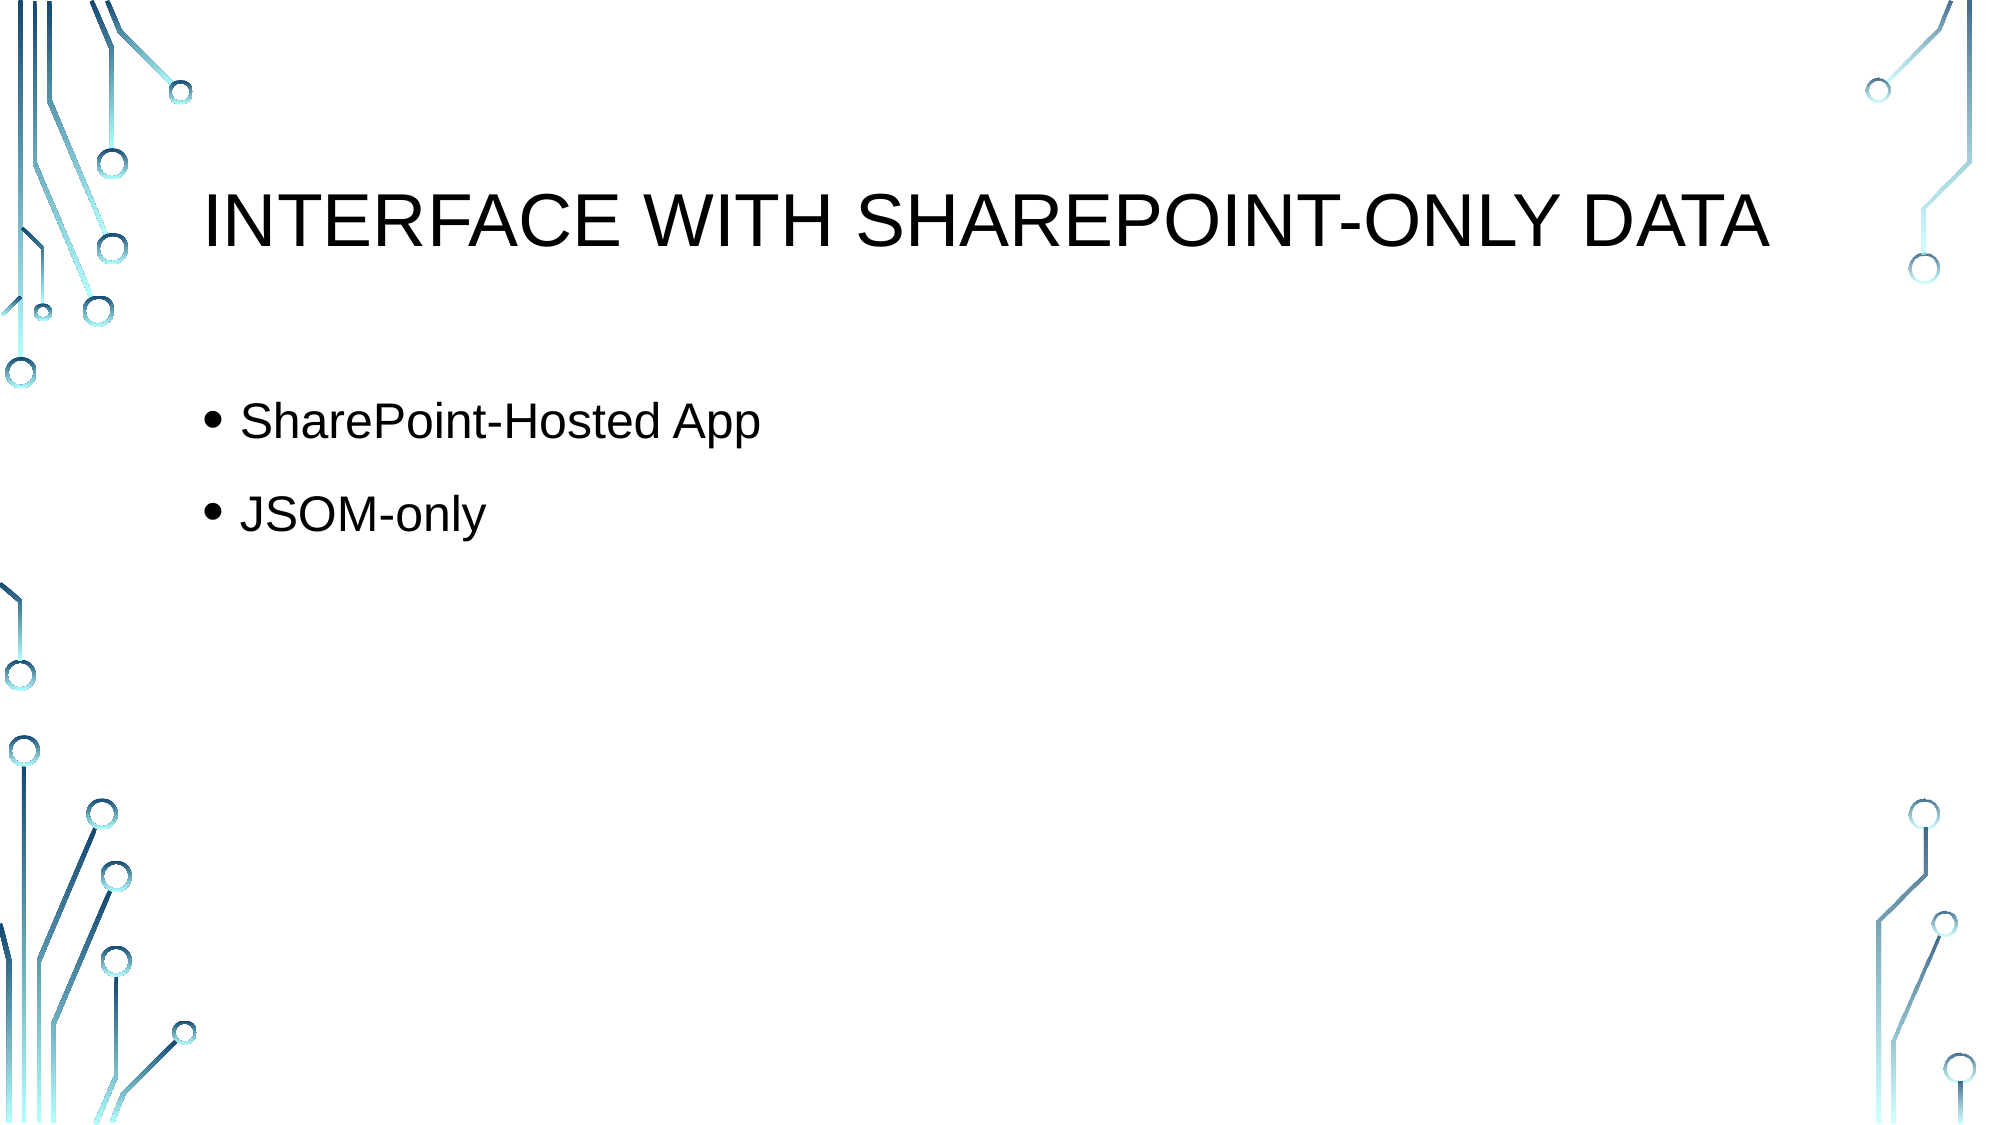

# Interface with SharePoint-Only Data
SharePoint-Hosted App
JSOM-only